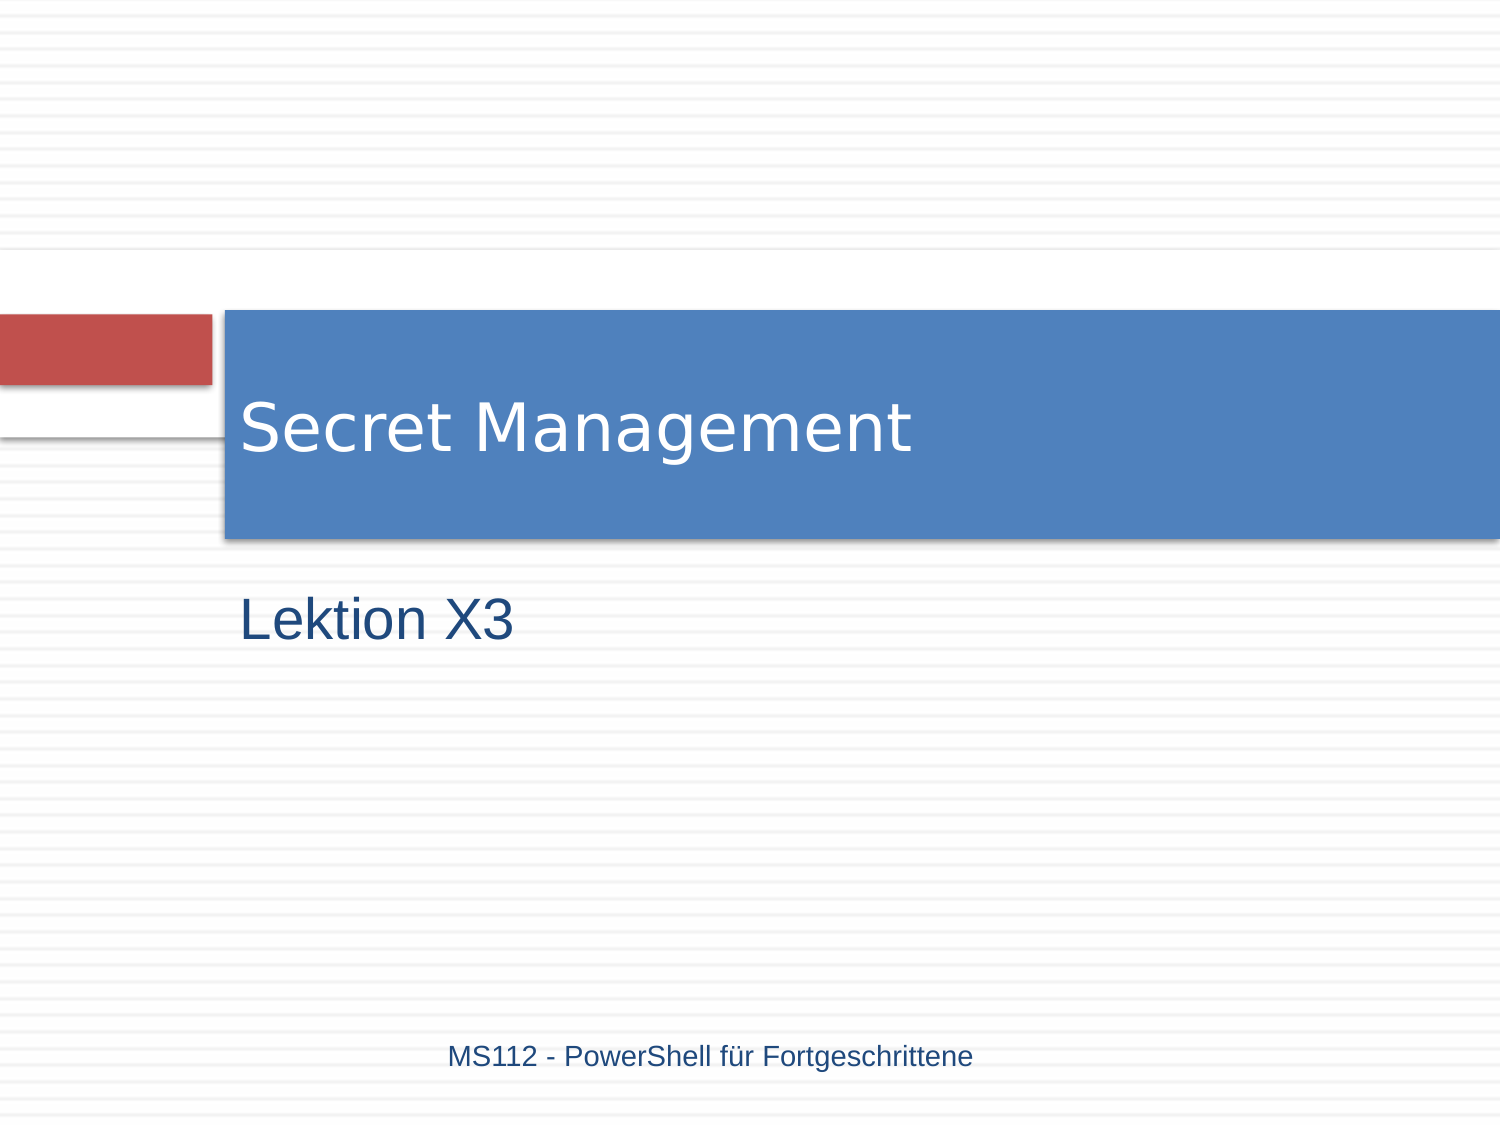

# Secret Management
Lektion X3
MS112 - PowerShell für Fortgeschrittene